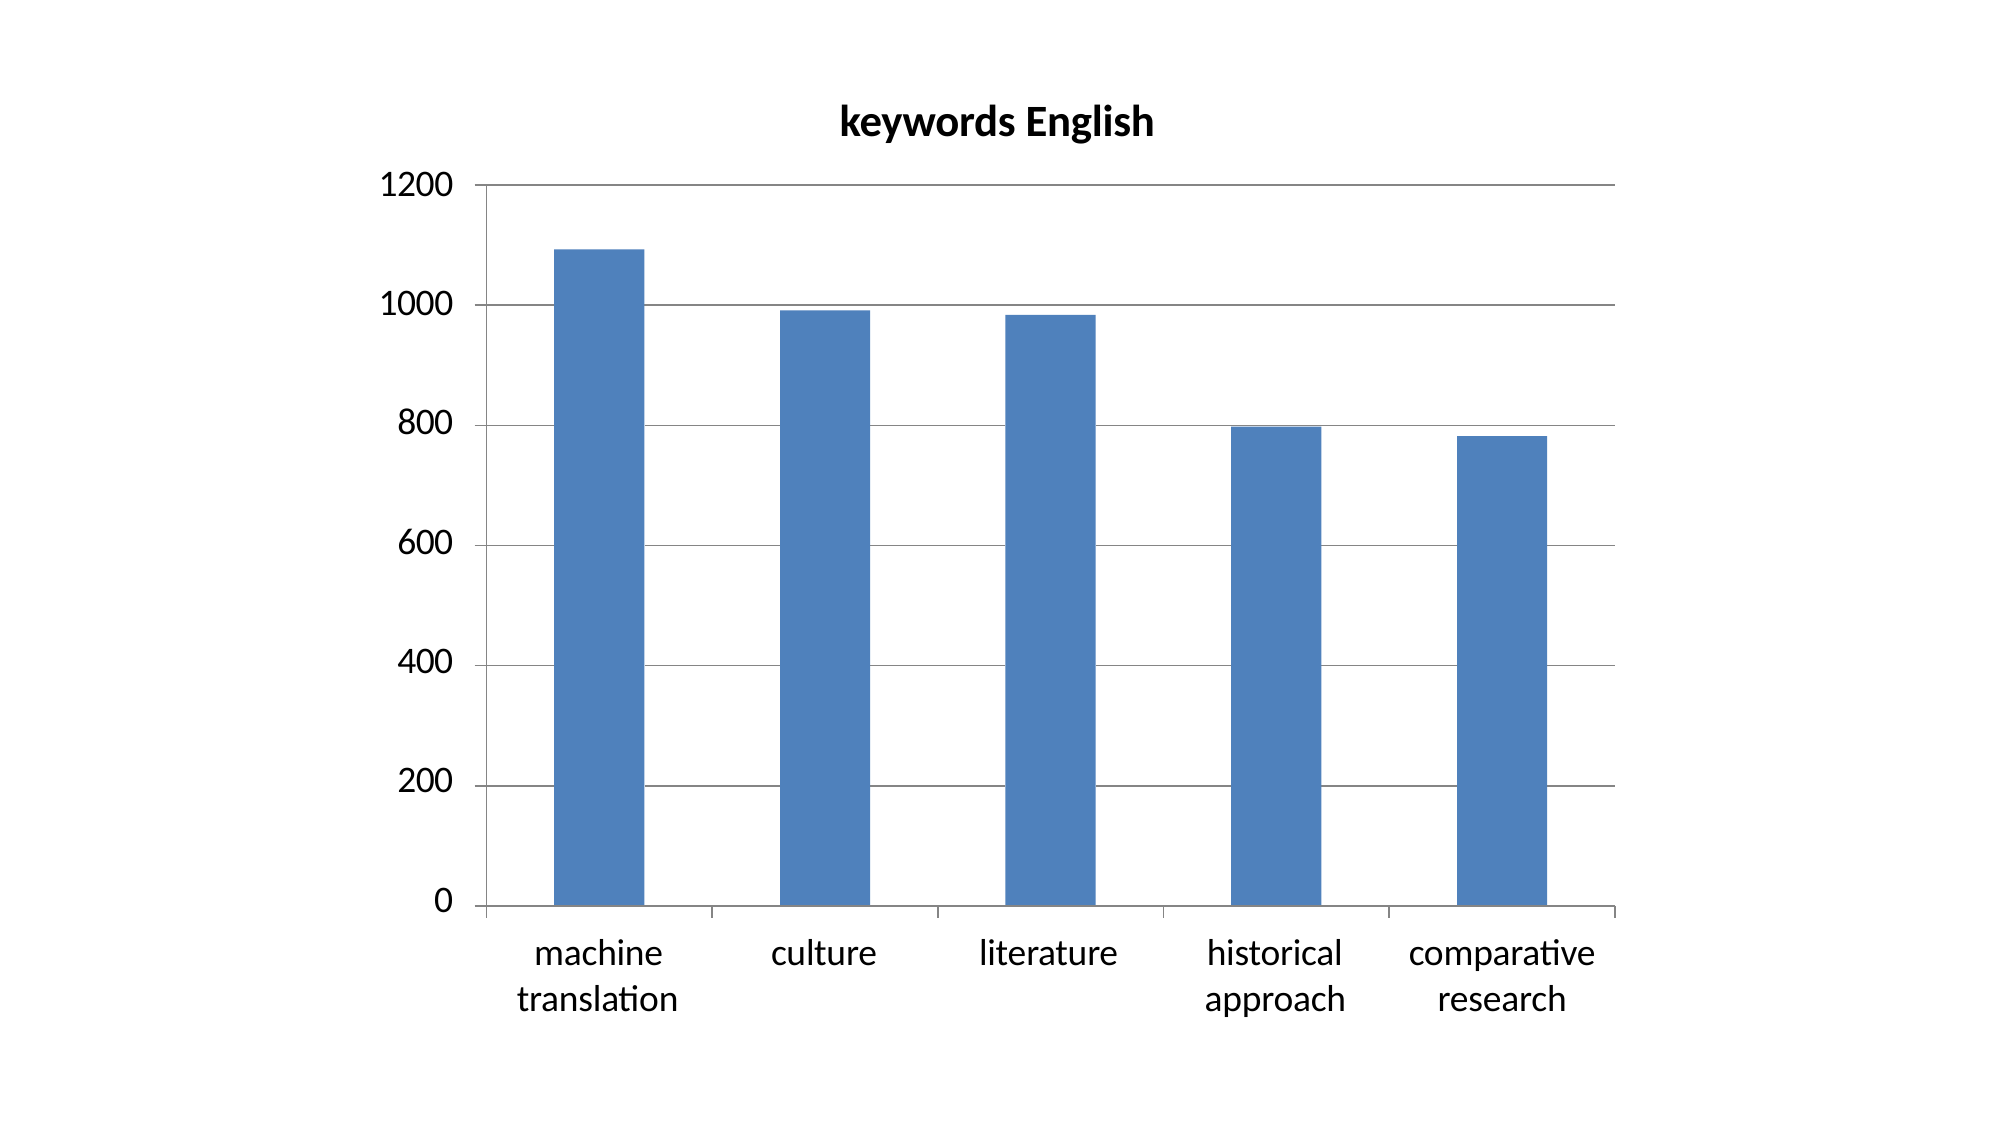

# keywords English
1200

1000

800

600

400

200

0

machine
translation
culture
literature
historical
approach
comparative
research